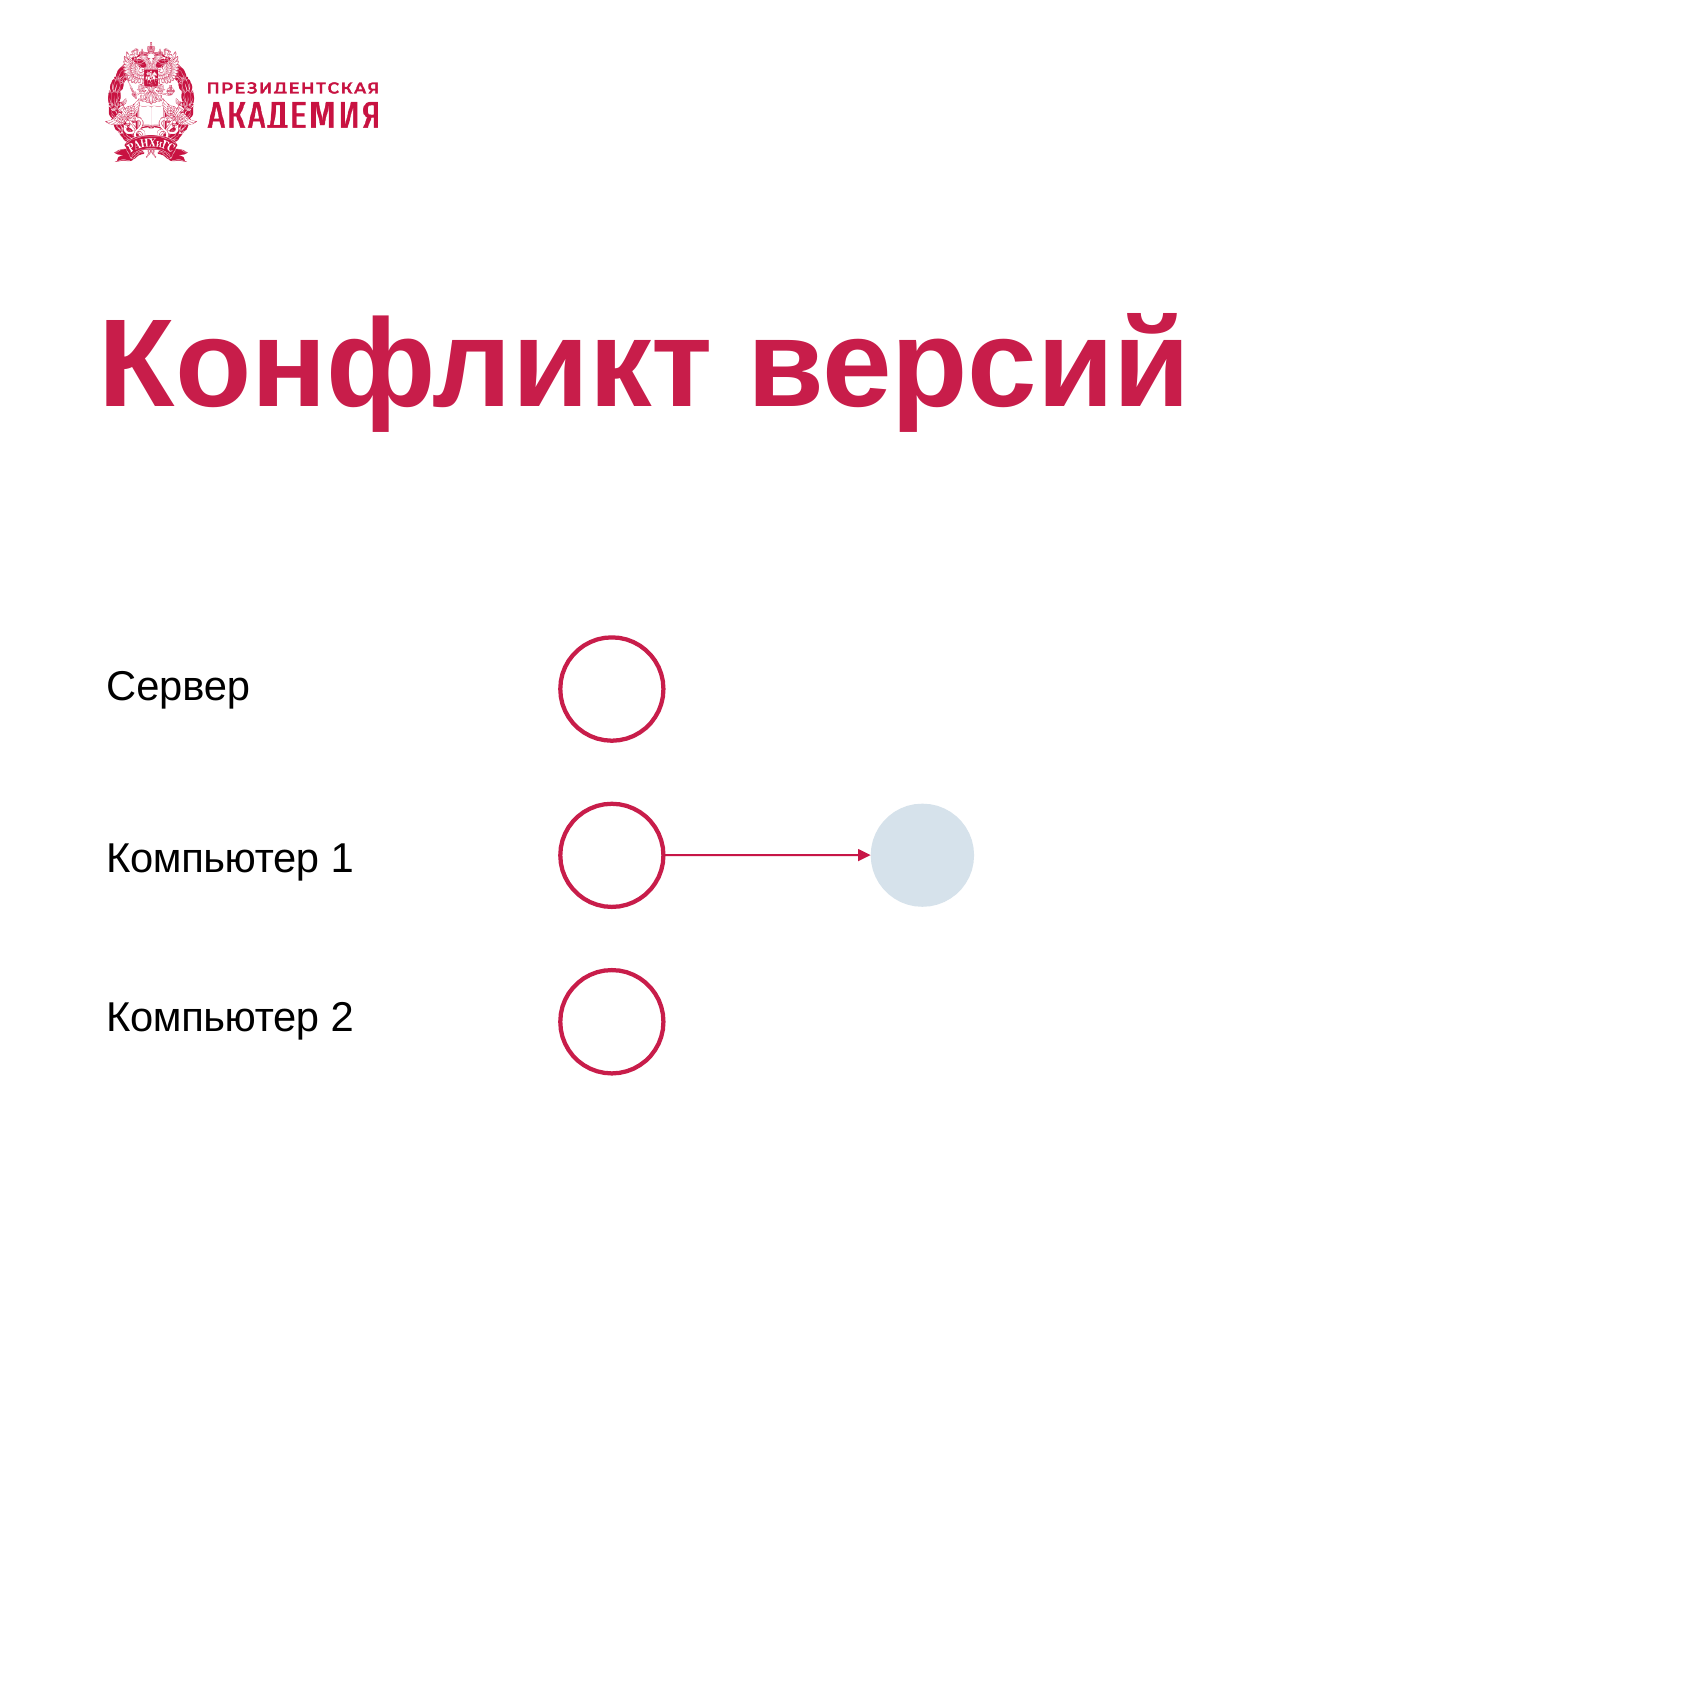

# Конфликт версий

Сервер

Компьютер 1

Компьютер 2